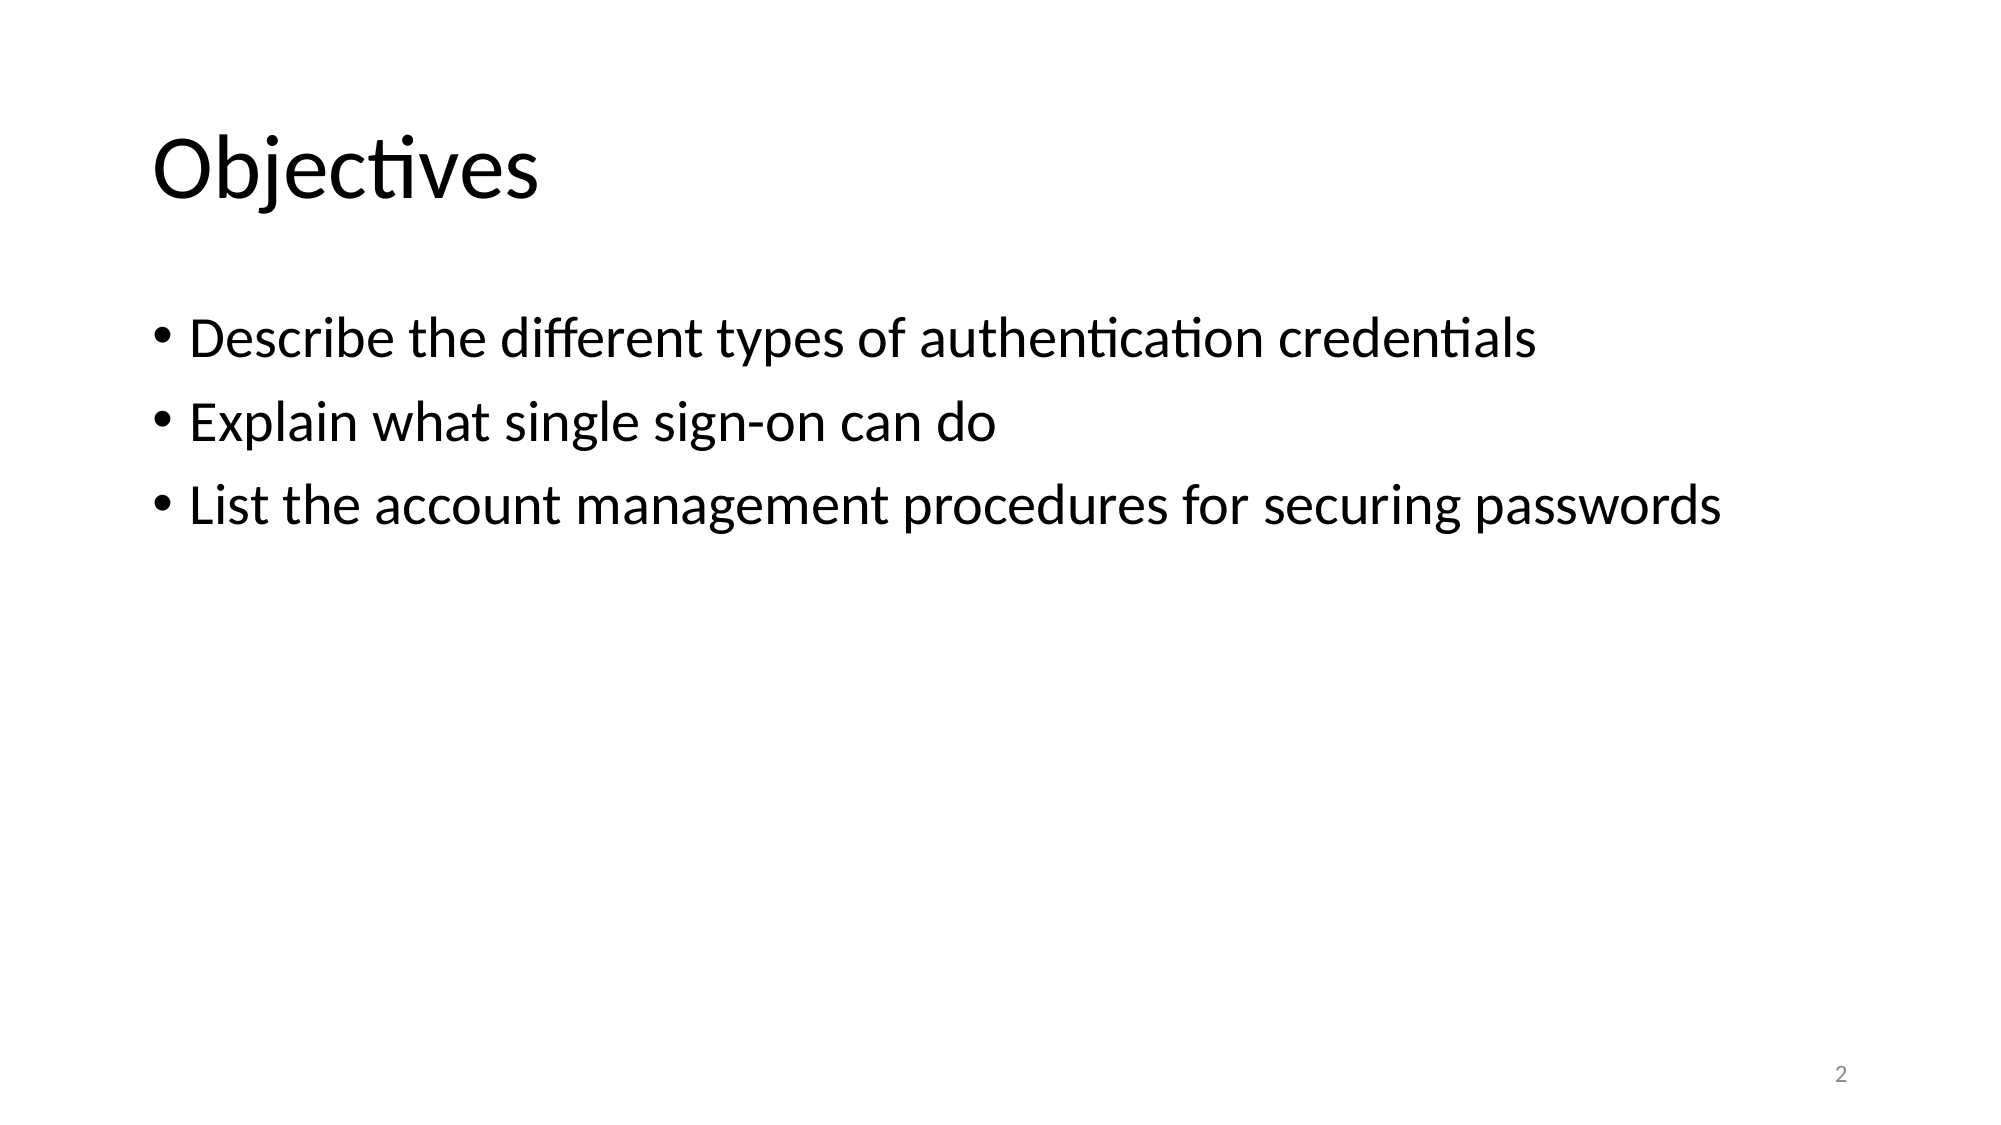

# Objectives
Describe the different types of authentication credentials
Explain what single sign-on can do
List the account management procedures for securing passwords
2